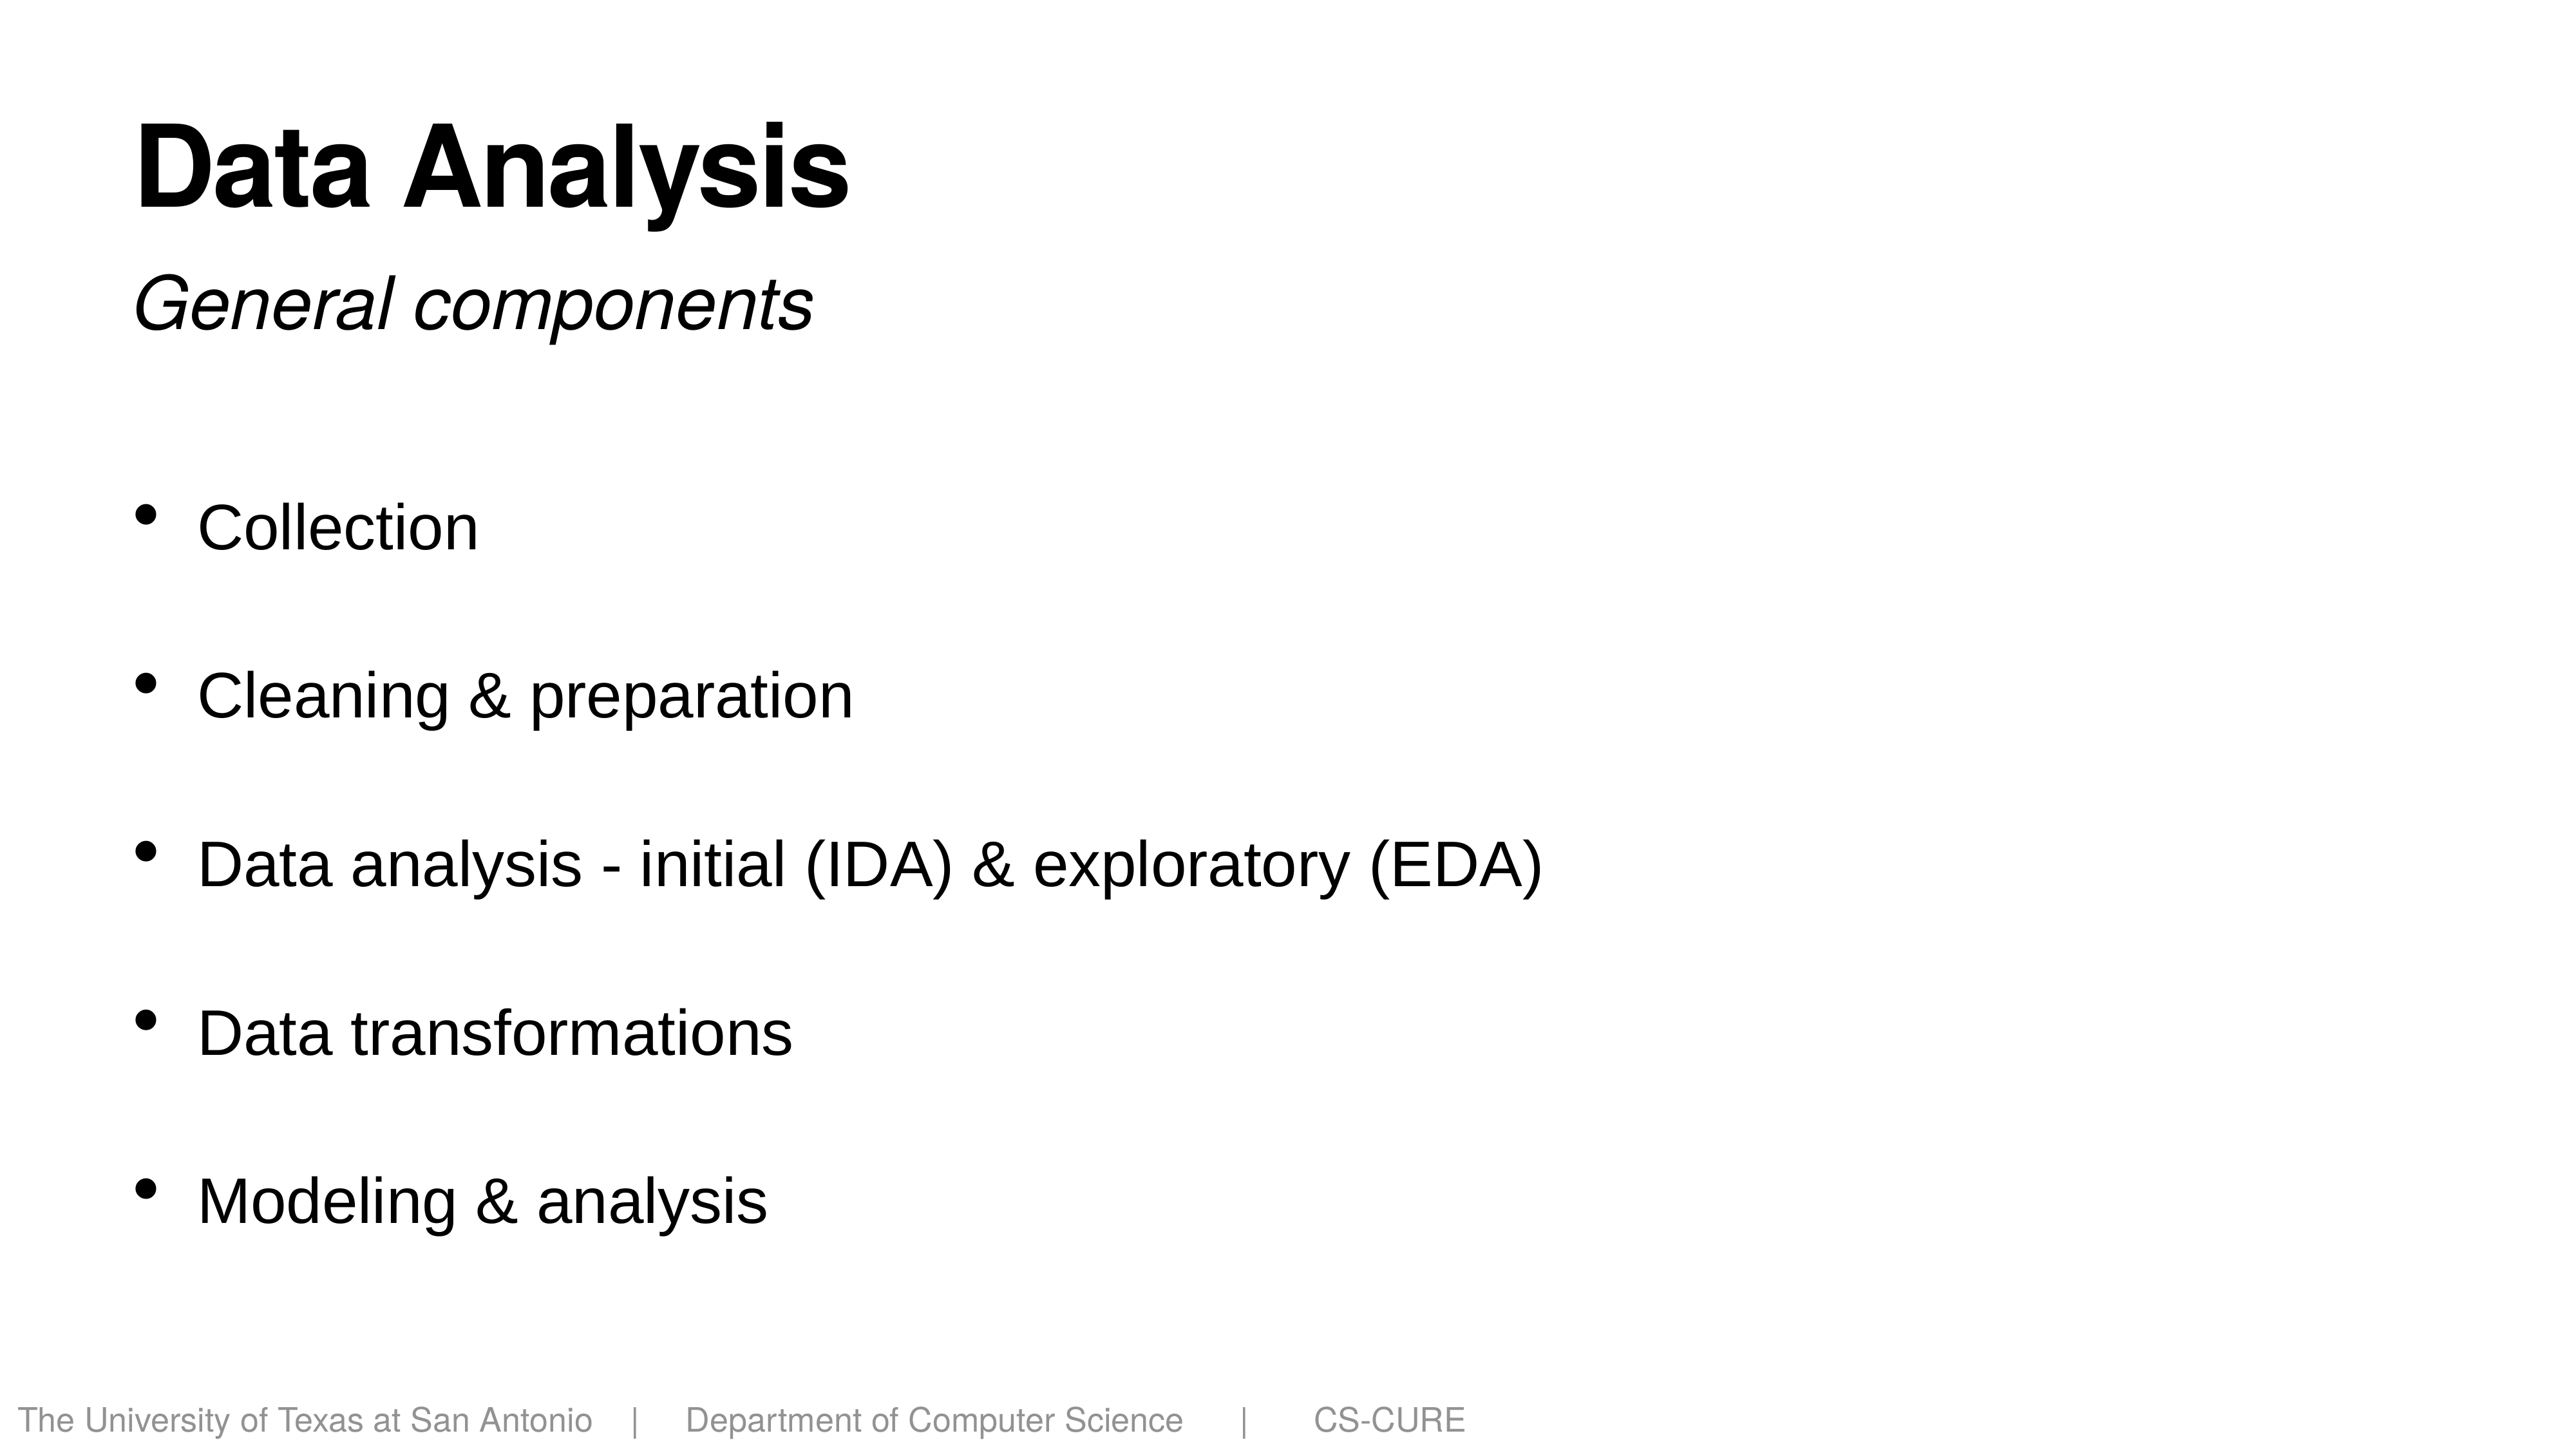

# Data Analysis
General components
Collection
Cleaning & preparation
Data analysis - initial (IDA) & exploratory (EDA)
Data transformations
Modeling & analysis
6